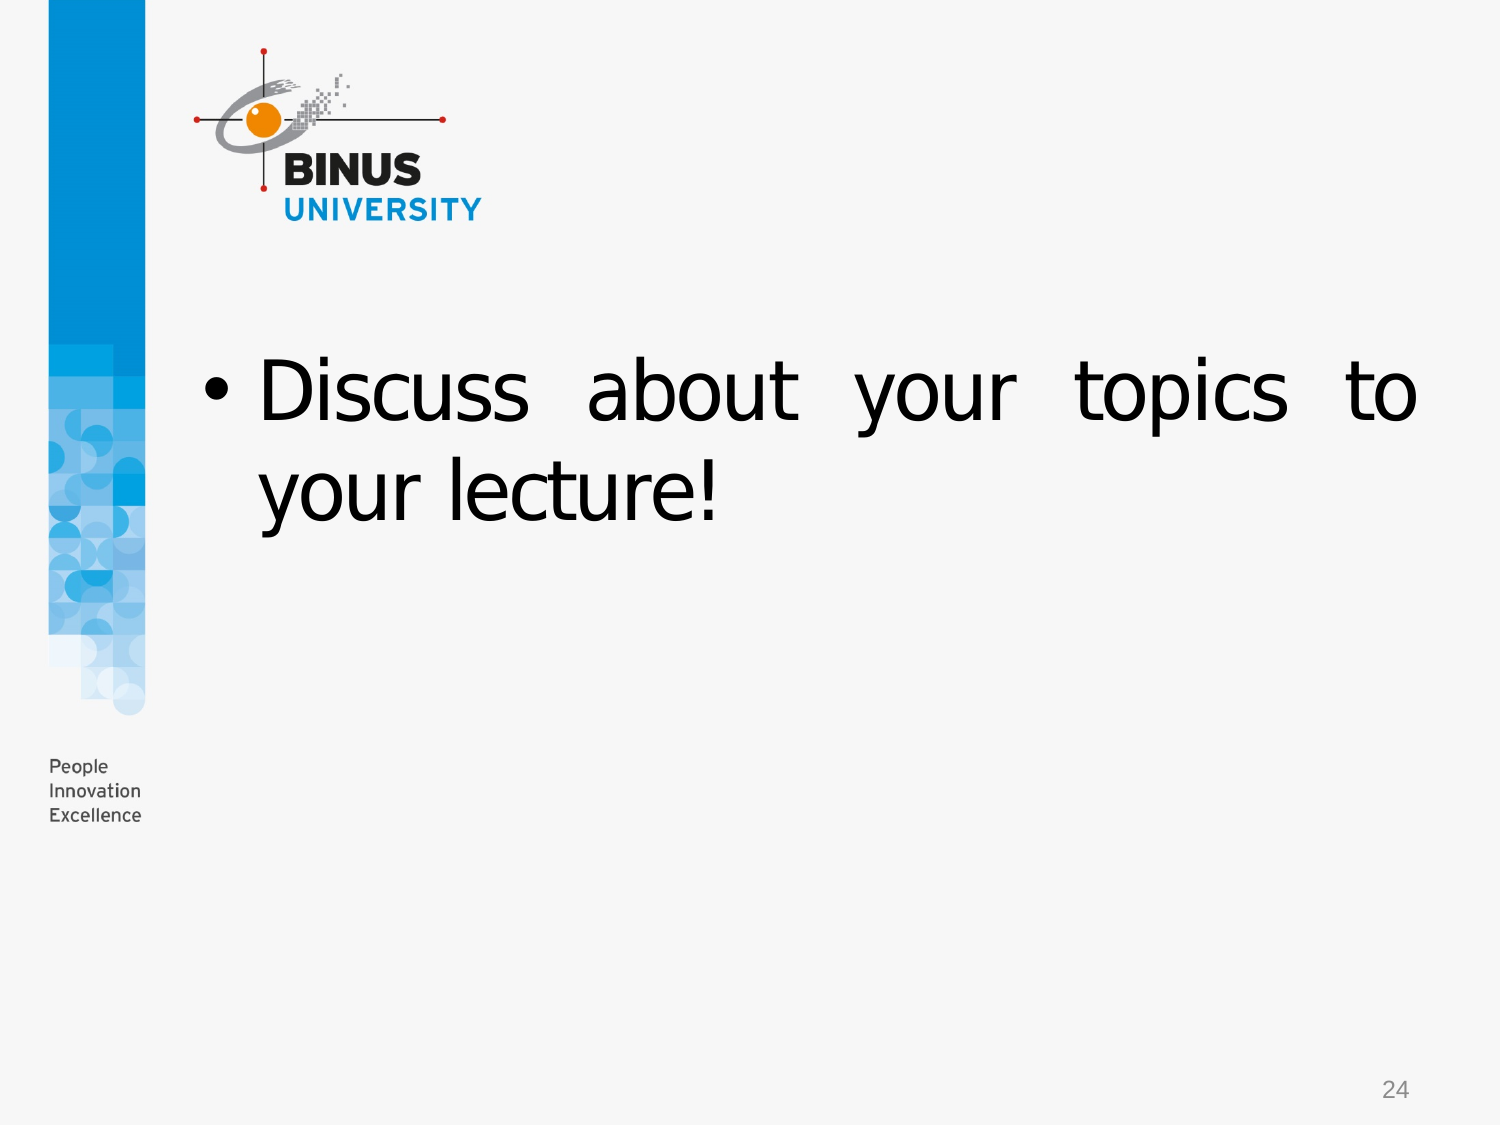

#
Discuss about your topics to your lecture!

24